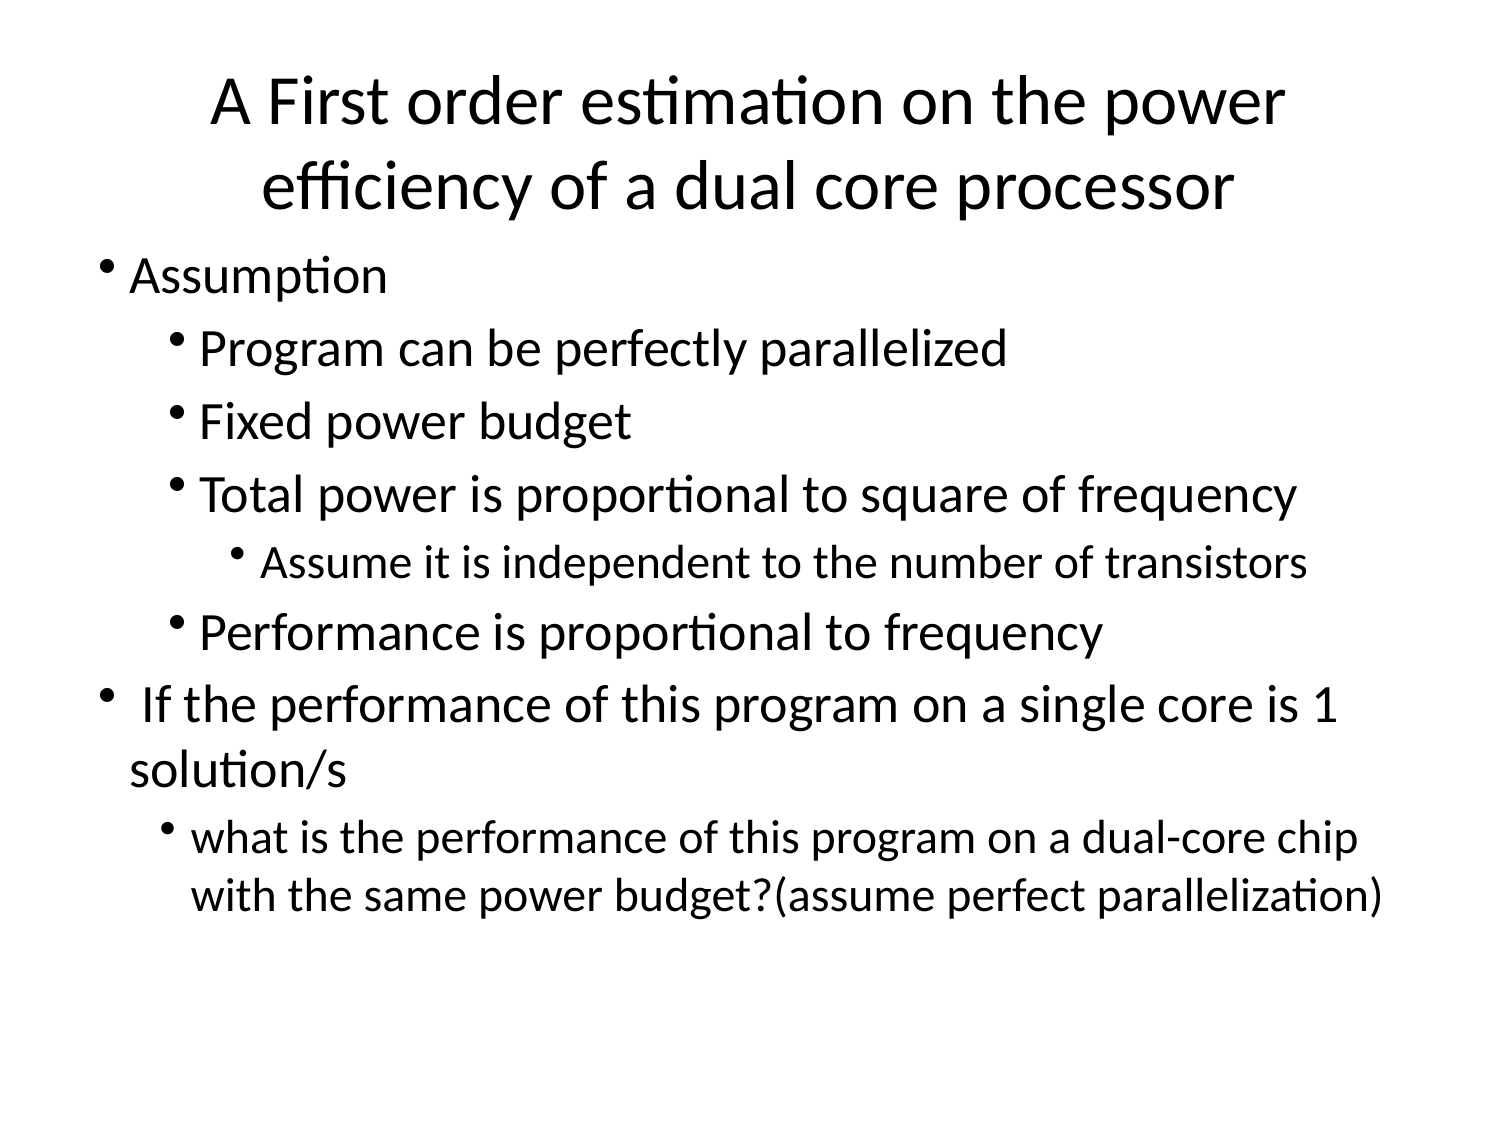

# A First order estimation on the power efficiency of a dual core processor
Assumption
Program can be perfectly parallelized
Fixed power budget
Total power is proportional to square of frequency
Assume it is independent to the number of transistors
Performance is proportional to frequency
 If the performance of this program on a single core is 1 solution/s
what is the performance of this program on a dual-core chip with the same power budget?(assume perfect parallelization)